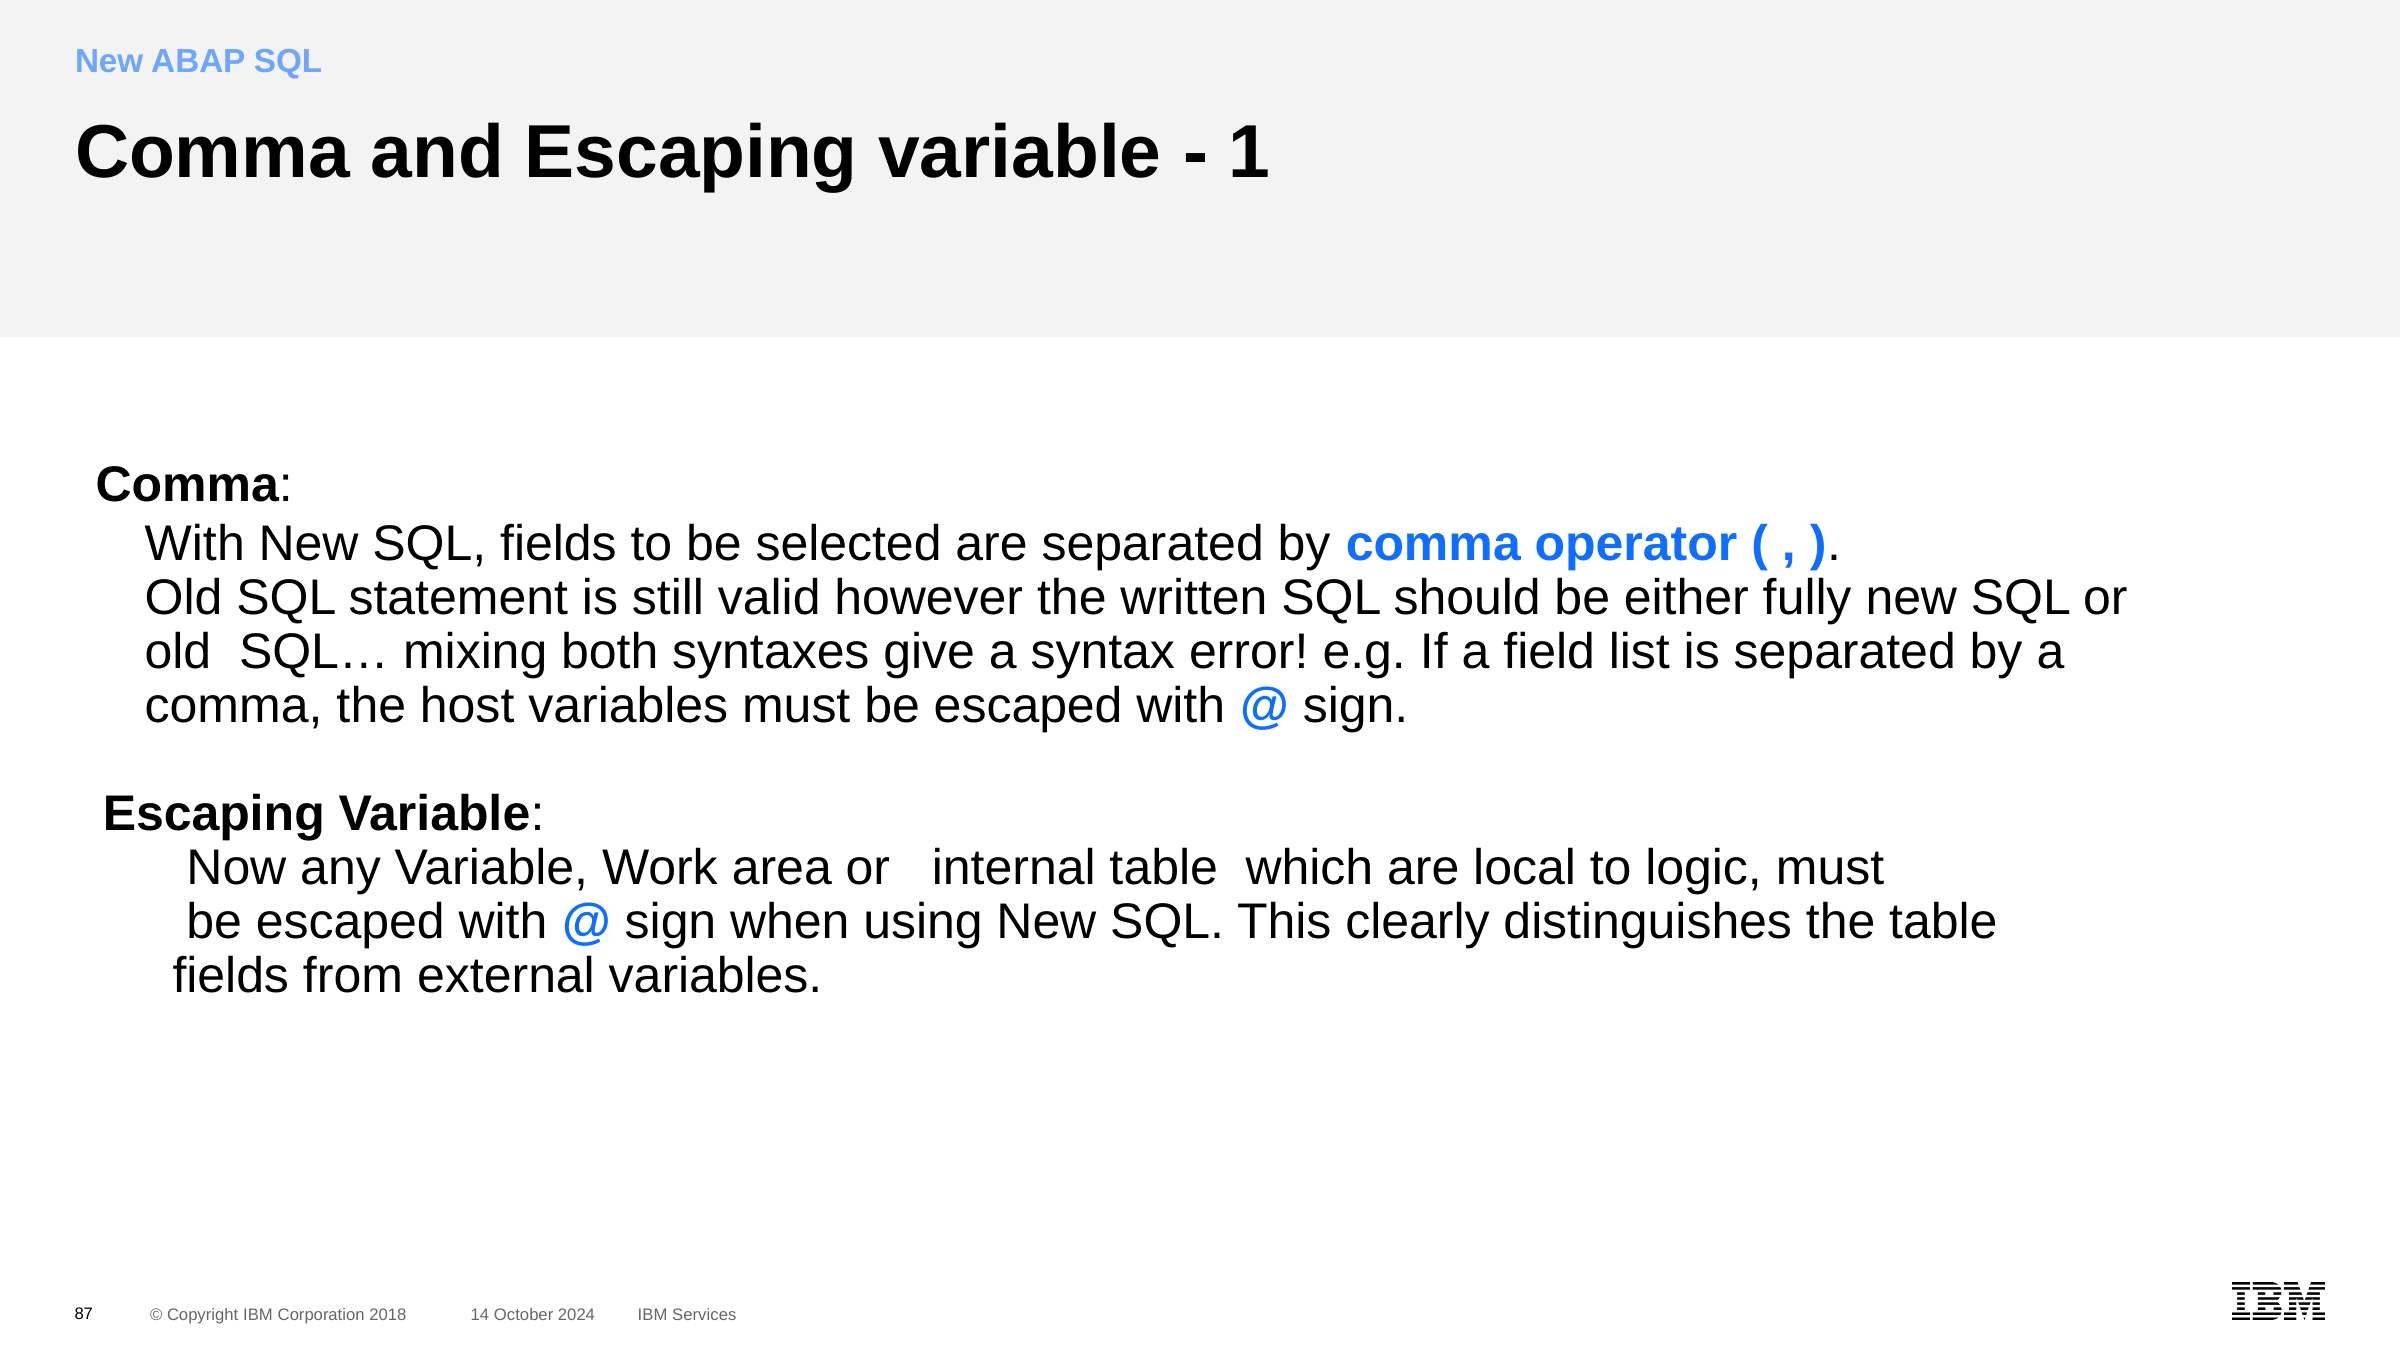

New ABAP SQL

# Comma and Escaping variable - 1 Comma: With New SQL, fields to be selected are separated by comma operator ( , ). Old SQL statement is still valid however the written SQL should be either fully new SQL or old  SQL… mixing both syntaxes give a syntax error! e.g. If a field list is separated by a comma, the host variables must be escaped with @ sign. Escaping Variable: Now any Variable, Work area or   internal table  which are local to logic, must be escaped with @ sign when using New SQL. This clearly distinguishes the table fields from external variables.